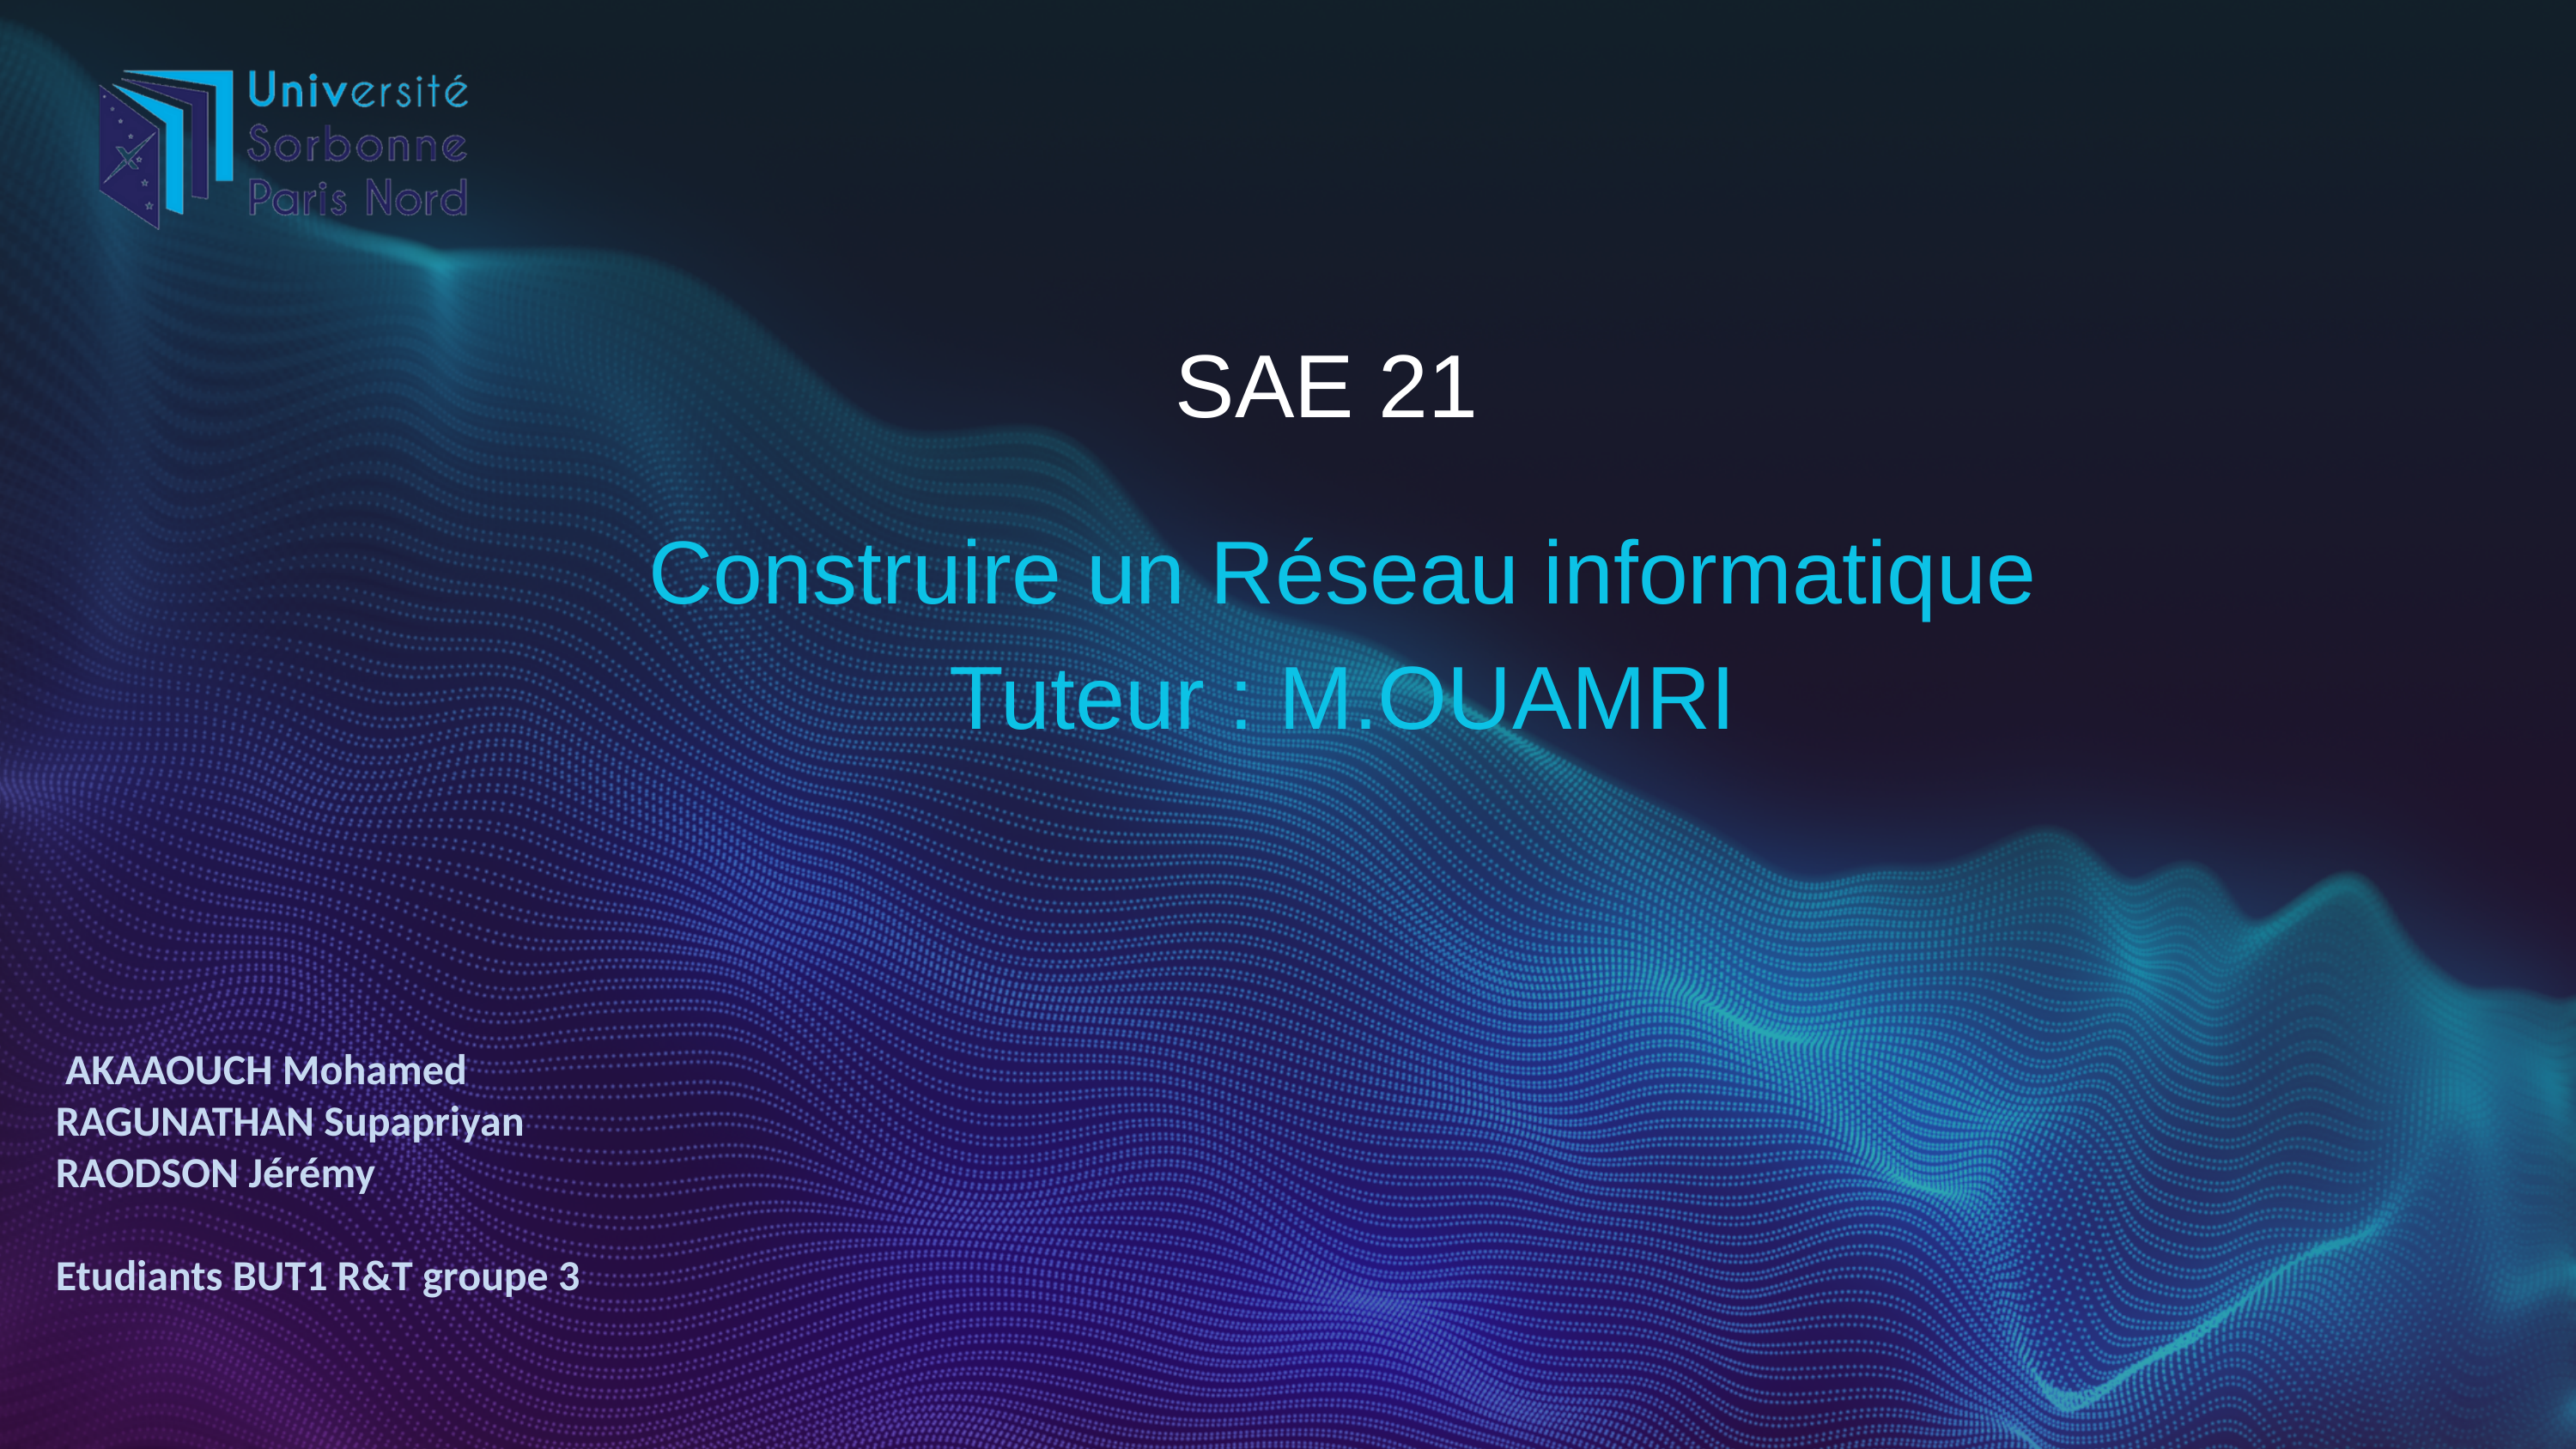

SAE 21
Construire un Réseau informatique
Tuteur : M.OUAMRI

 AKAAOUCH Mohamed
RAGUNATHAN Supapriyan
RAODSON Jérémy
Etudiants BUT1 R&T groupe 3